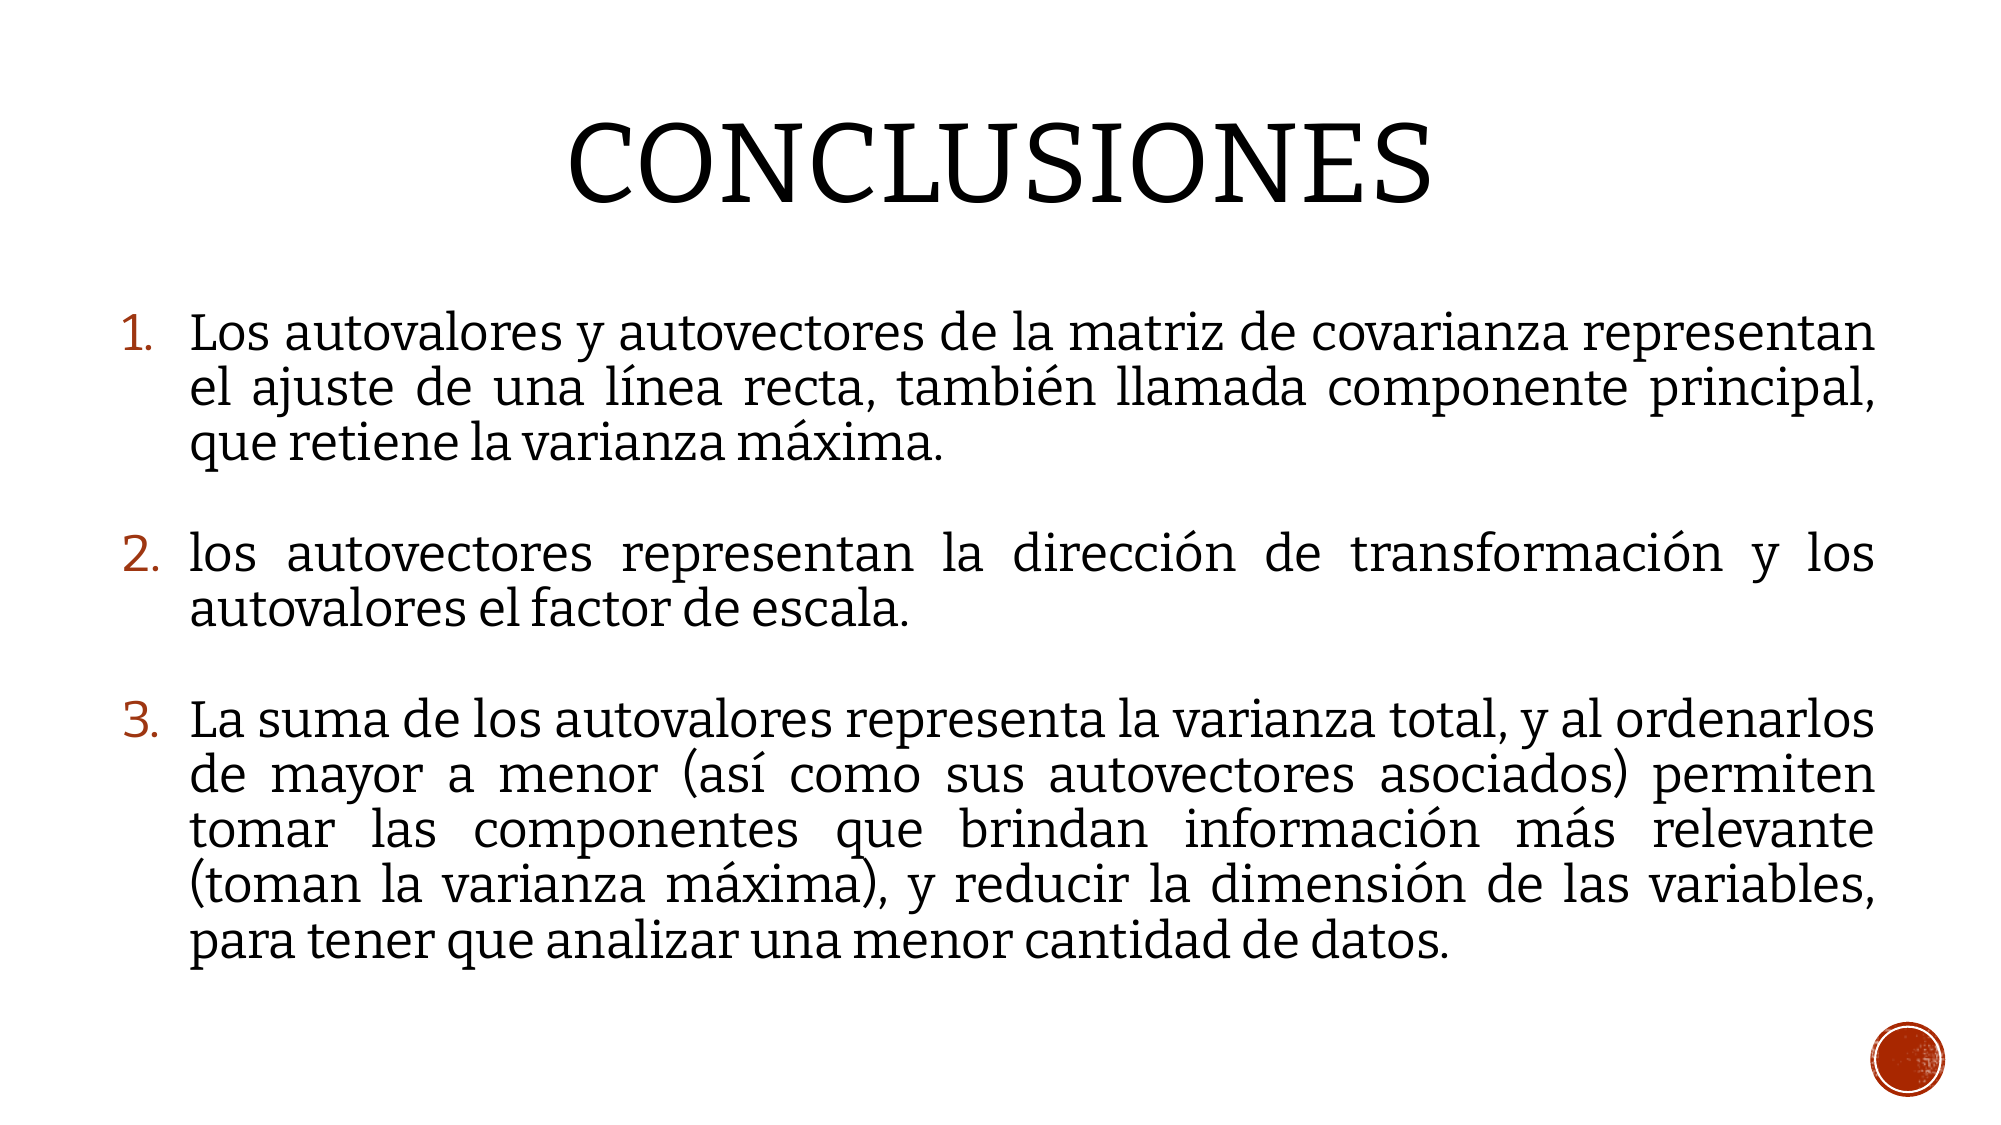

# CONCLUSIONES

Los autovalores y autovectores de la matriz de covarianza representan el ajuste de una línea recta, también llamada componente principal, que retiene la varianza máxima.

los autovectores representan la dirección de transformación y los autovalores el factor de escala.

La suma de los autovalores representa la varianza total, y al ordenarlos de mayor a menor (así como sus autovectores asociados) permiten tomar las componentes que brindan información más relevante (toman la varianza máxima), y reducir la dimensión de las variables, para tener que analizar una menor cantidad de datos.